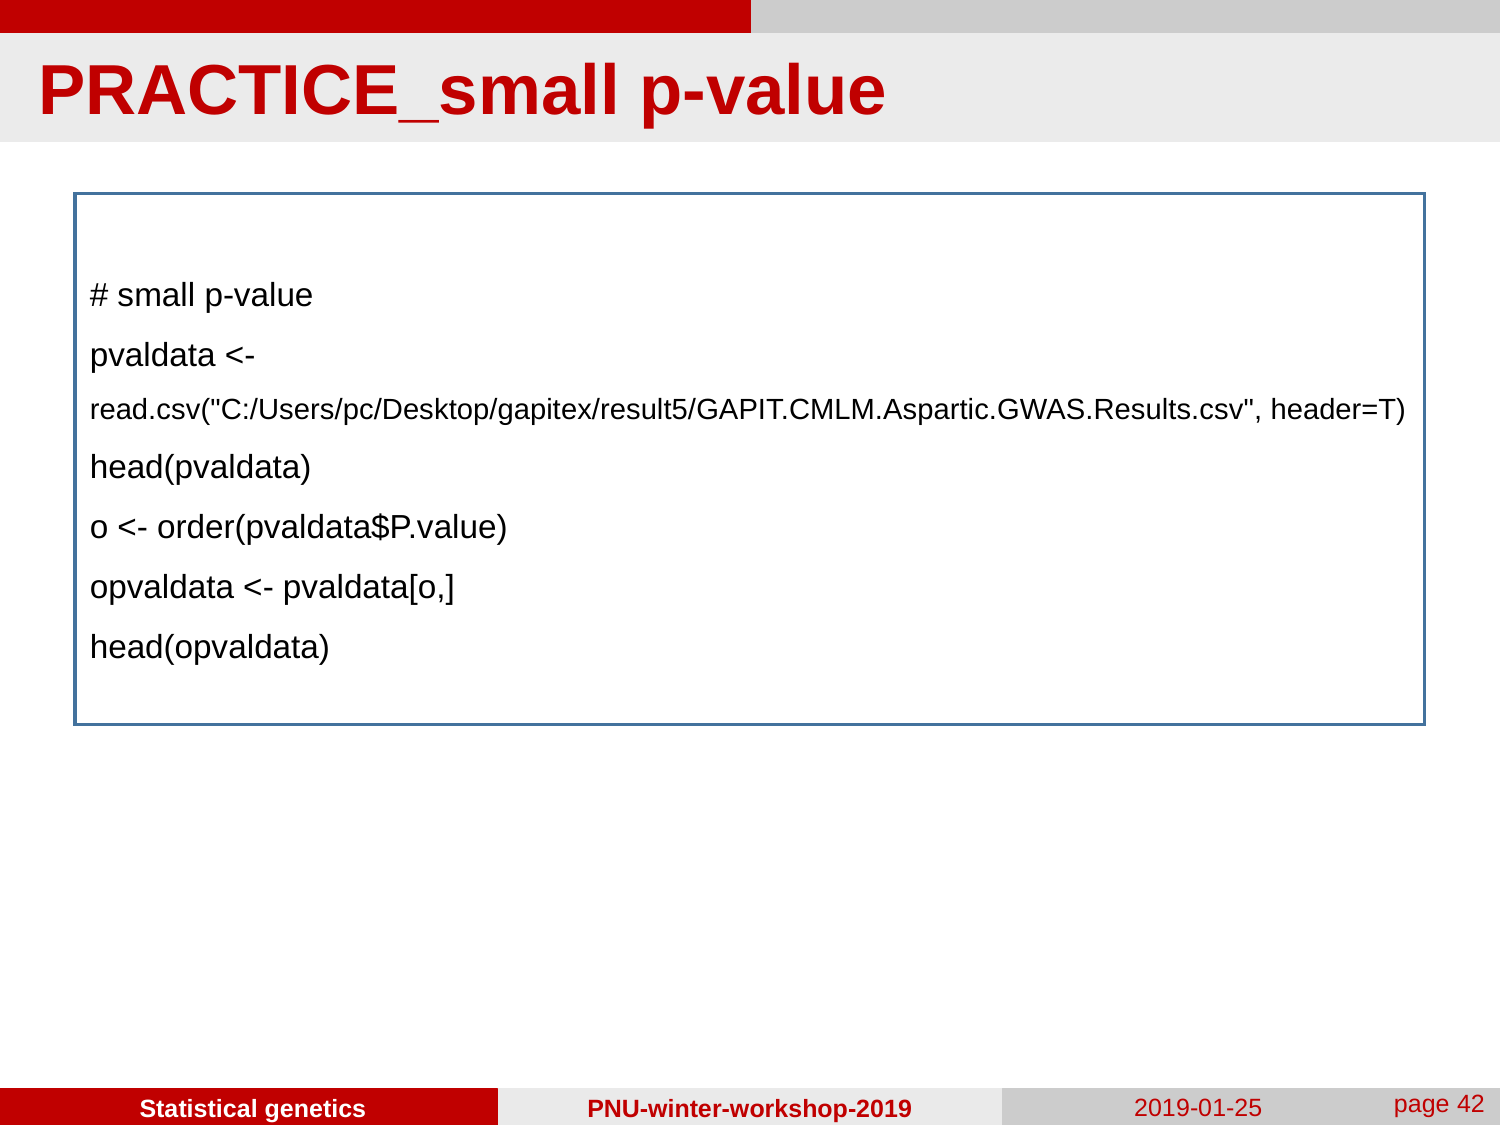

# PRACTICE_small p-value
# small p-value
pvaldata <- read.csv("C:/Users/pc/Desktop/gapitex/result5/GAPIT.CMLM.Aspartic.GWAS.Results.csv", header=T)
head(pvaldata)
o <- order(pvaldata$P.value)
opvaldata <- pvaldata[o,]
head(opvaldata)
PNU-winter-workshop-2019
2019-01-25
page 42